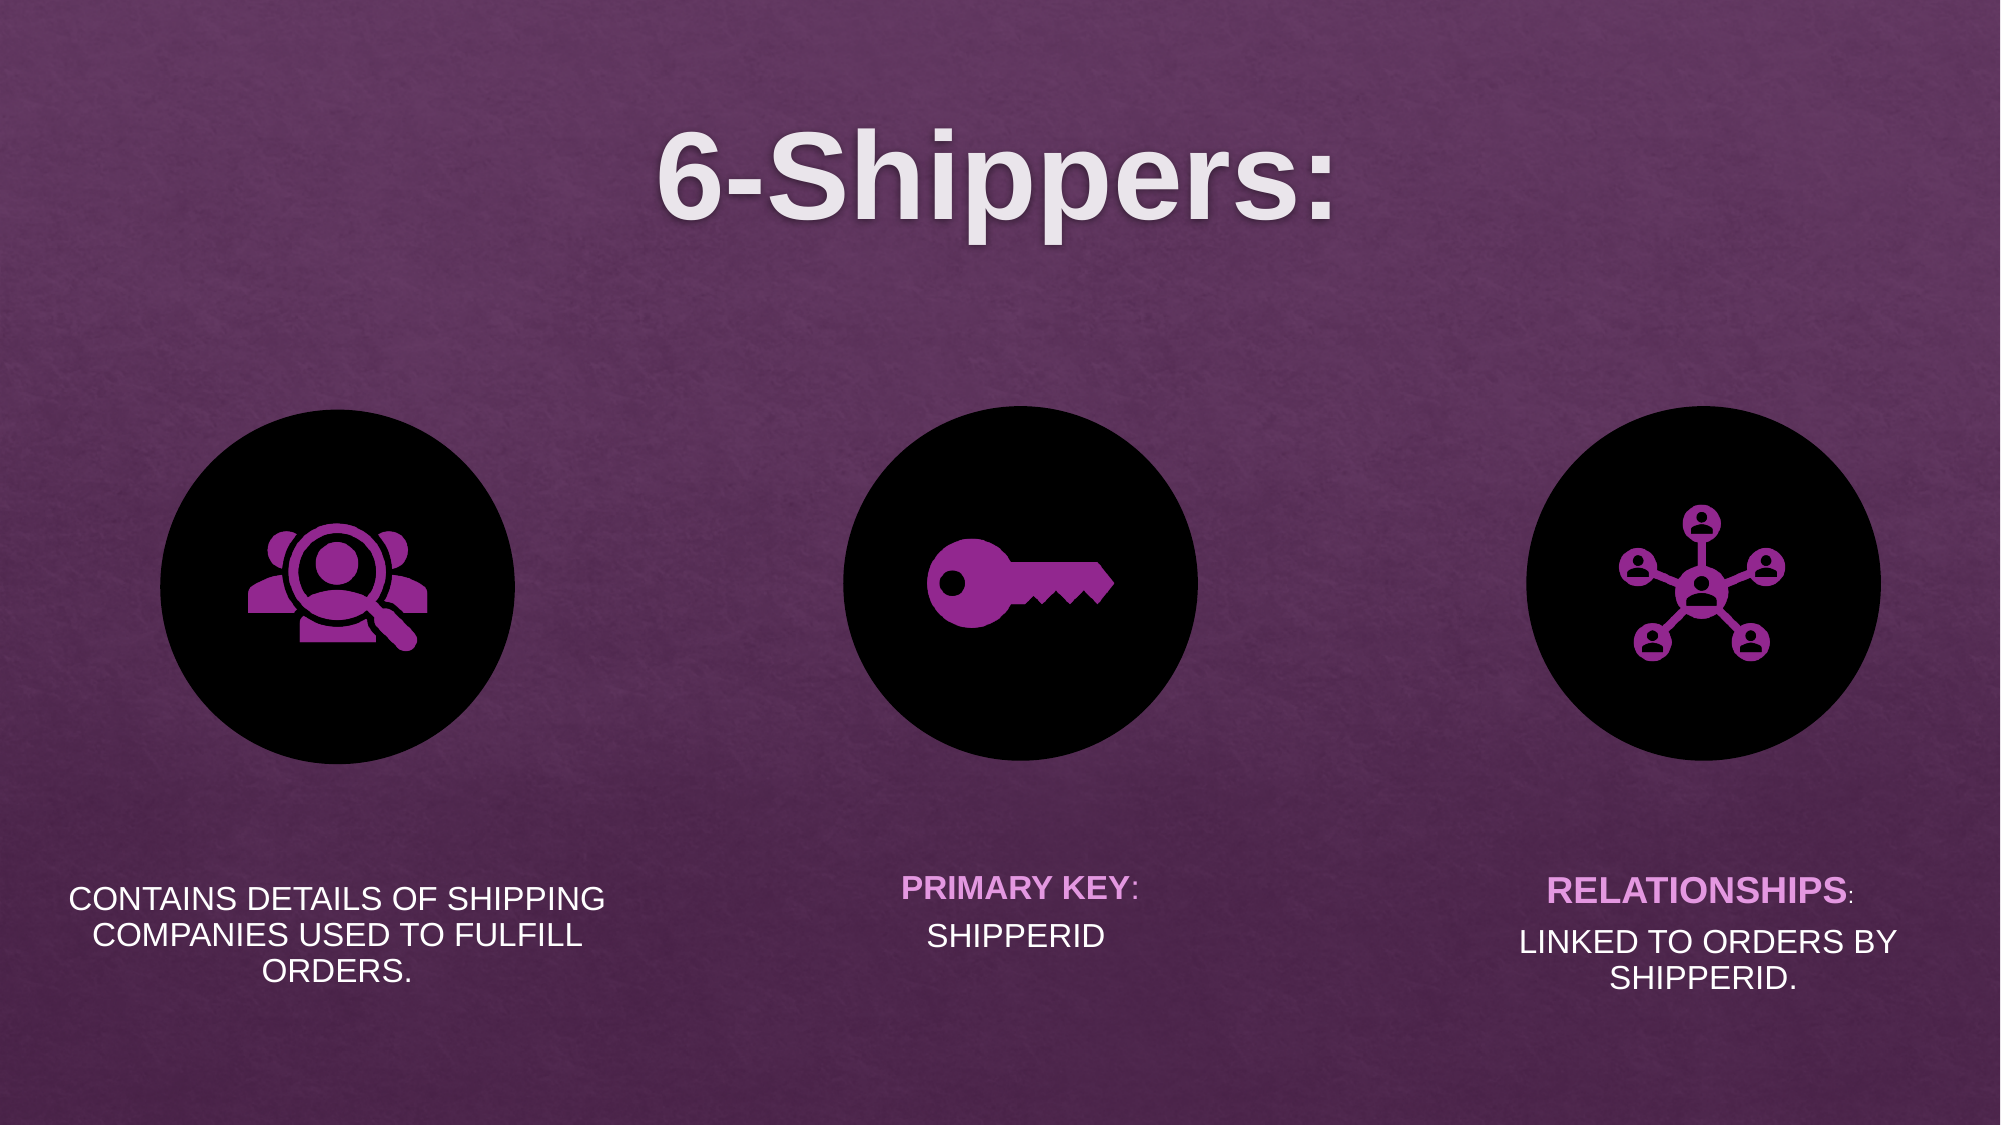

# 6-Shippers:
Contains details of shipping companies used to fulfill orders.
Primary Key:
ShipperID
Relationships:
 Linked to Orders by ShipperID.